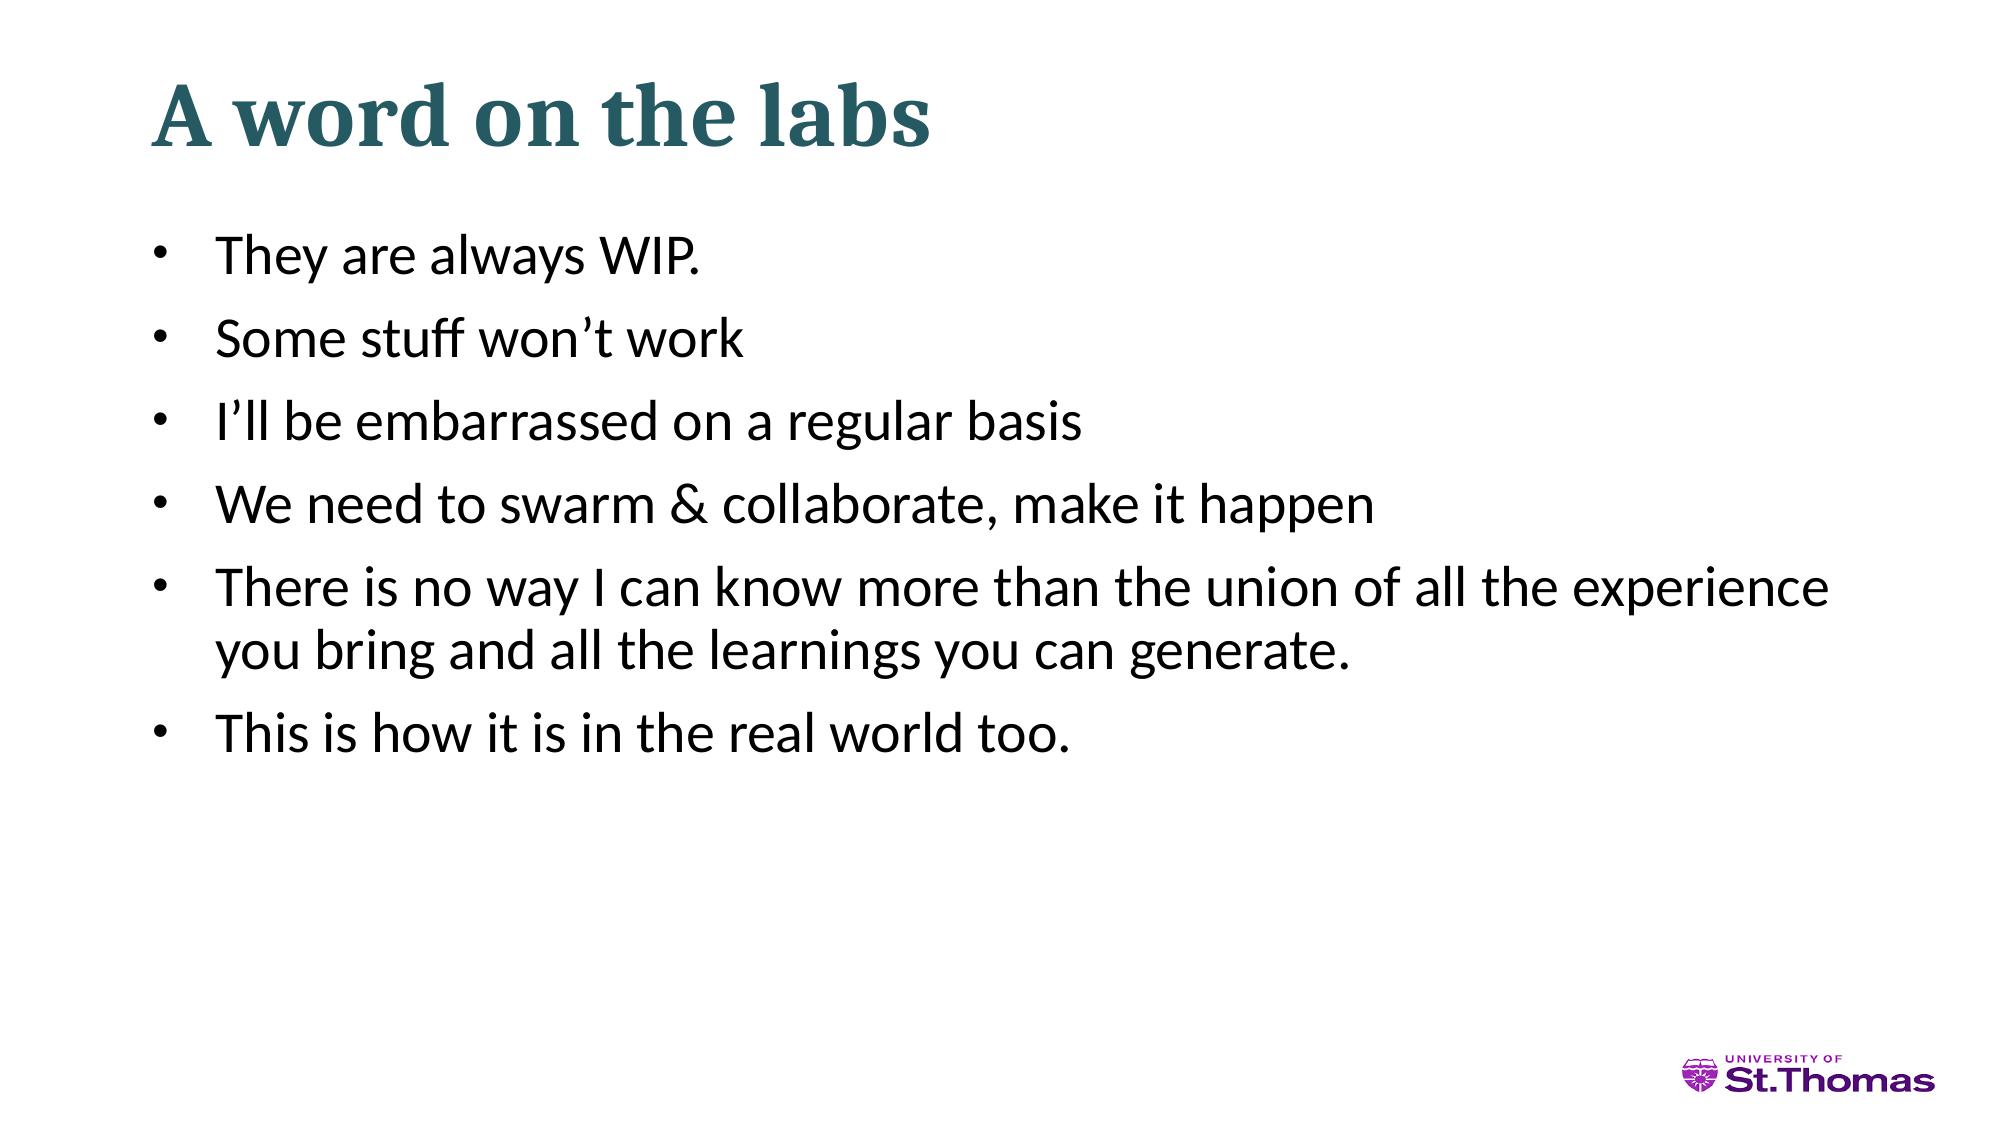

# A word on the labs
They are always WIP.
Some stuff won’t work
I’ll be embarrassed on a regular basis
We need to swarm & collaborate, make it happen
There is no way I can know more than the union of all the experience you bring and all the learnings you can generate.
This is how it is in the real world too.